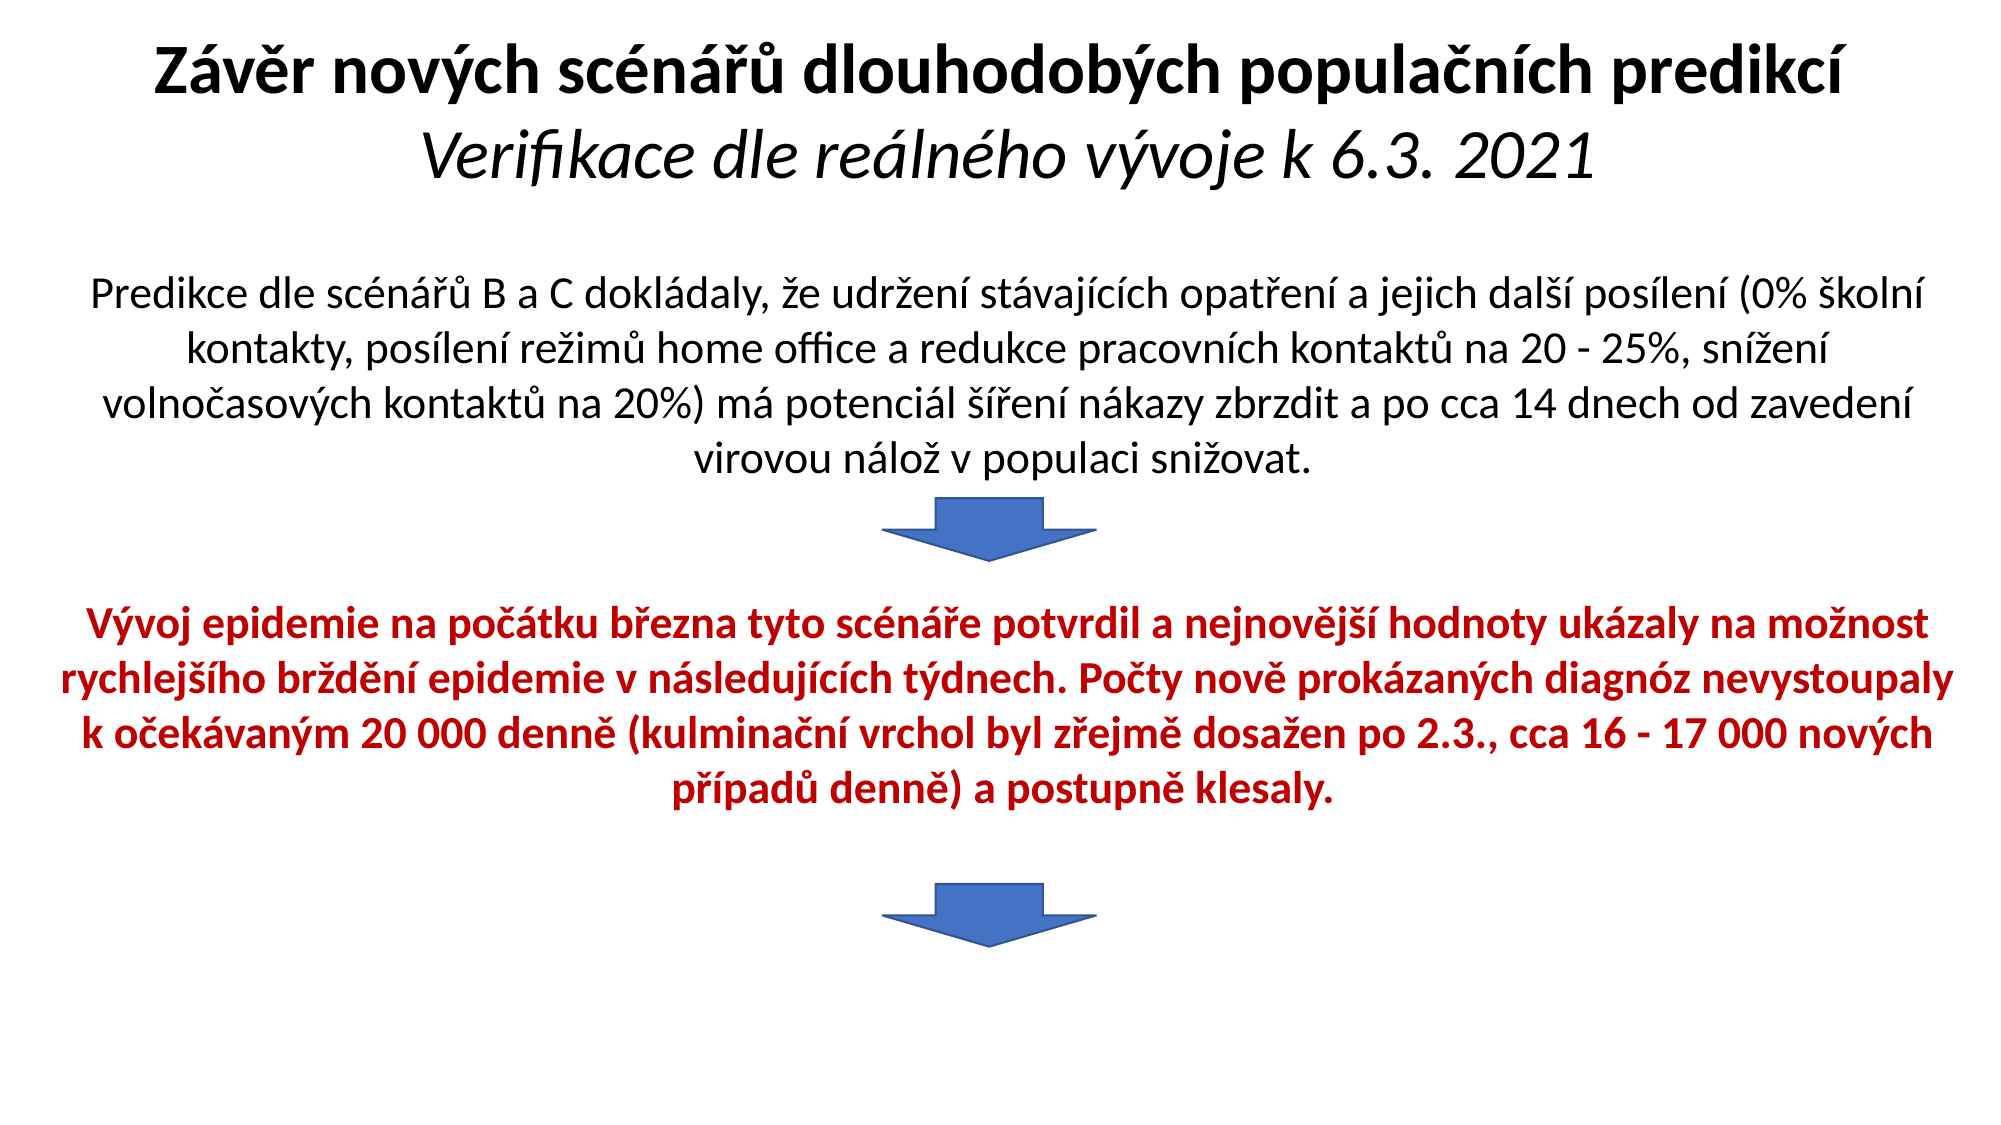

Závěr nových scénářů dlouhodobých populačních predikcí
Verifikace dle reálného vývoje k 6.3. 2021

Predikce dle scénářů B a C dokládaly, že udržení stávajících opatření a jejich další posílení (0% školní kontakty, posílení režimů home office a redukce pracovních kontaktů na 20 - 25%, snížení volnočasových kontaktů na 20%) má potenciál šíření nákazy zbrzdit a po cca 14 dnech od zavedení virovou nálož v populaci snižovat.

Vývoj epidemie na počátku března tyto scénáře potvrdil a nejnovější hodnoty ukázaly na možnost rychlejšího brždění epidemie v následujících týdnech. Počty nově prokázaných diagnóz nevystoupaly k očekávaným 20 000 denně (kulminační vrchol byl zřejmě dosažen po 2.3., cca 16 - 17 000 nových případů denně) a postupně klesaly.